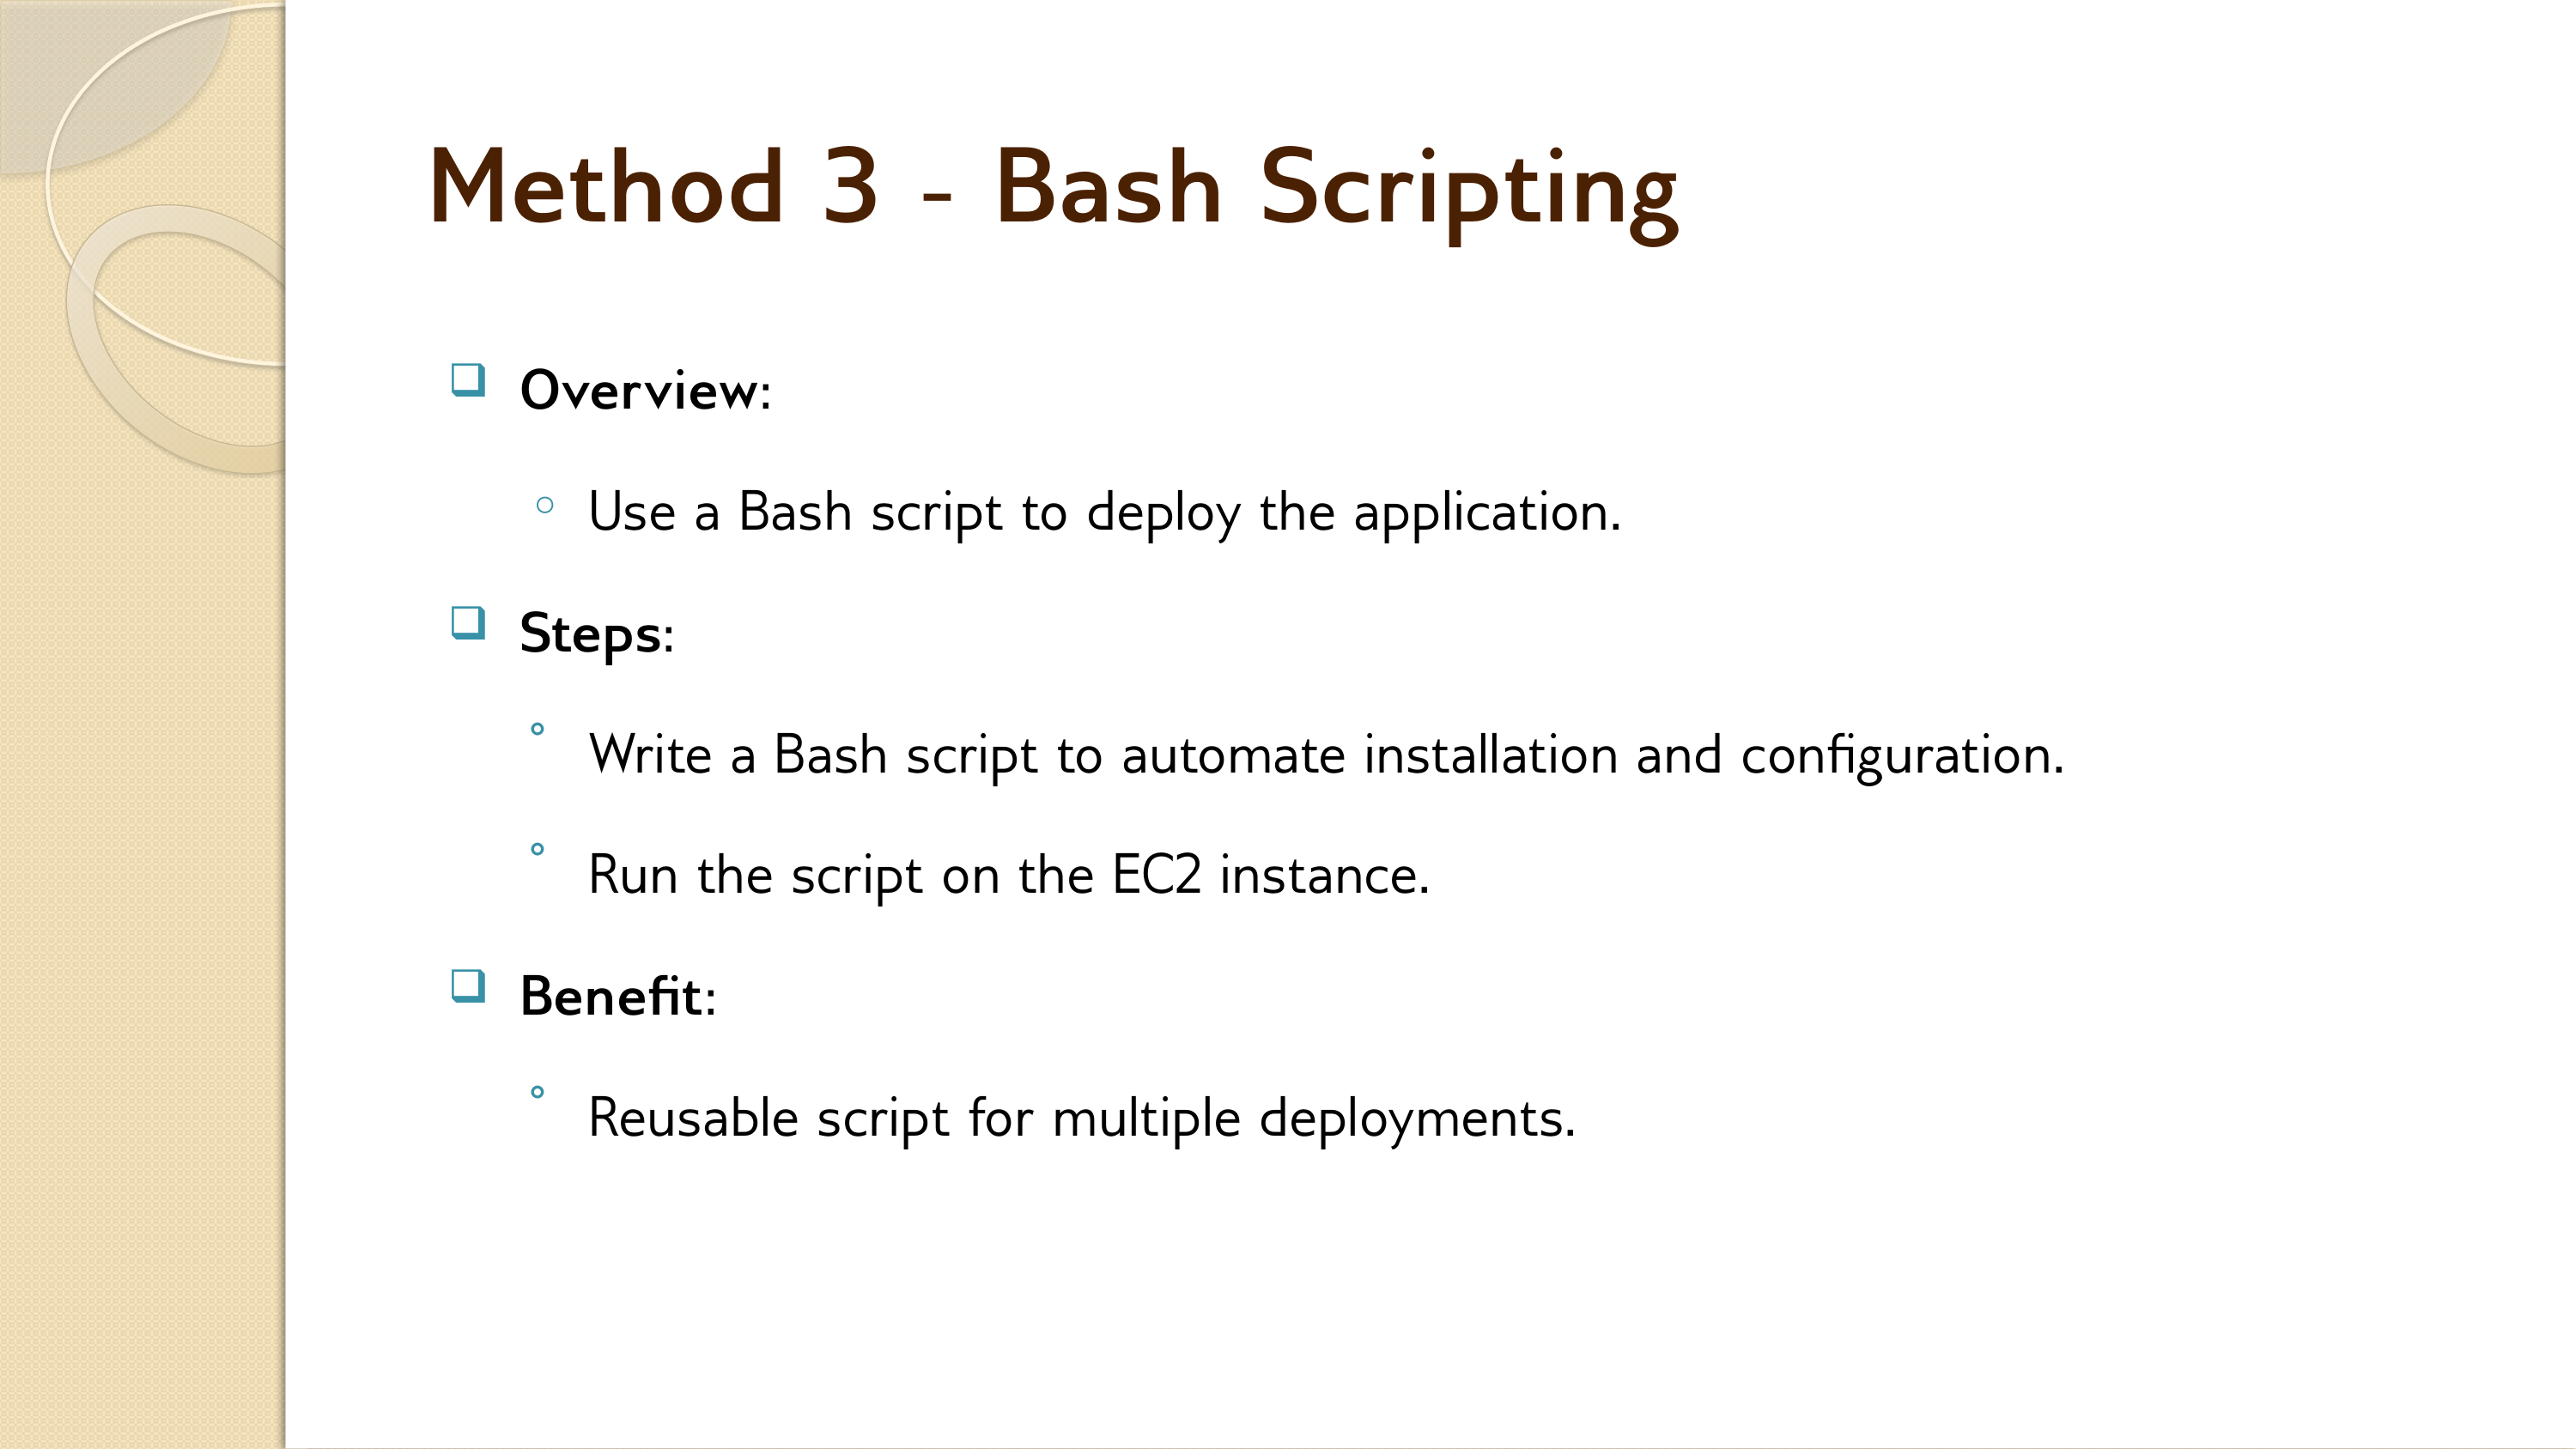

# Method 3 - Bash Scripting
Overview:
Use a Bash script to deploy the application.
Steps:
Write a Bash script to automate installation and configuration.
Run the script on the EC2 instance.
Benefit:
Reusable script for multiple deployments.